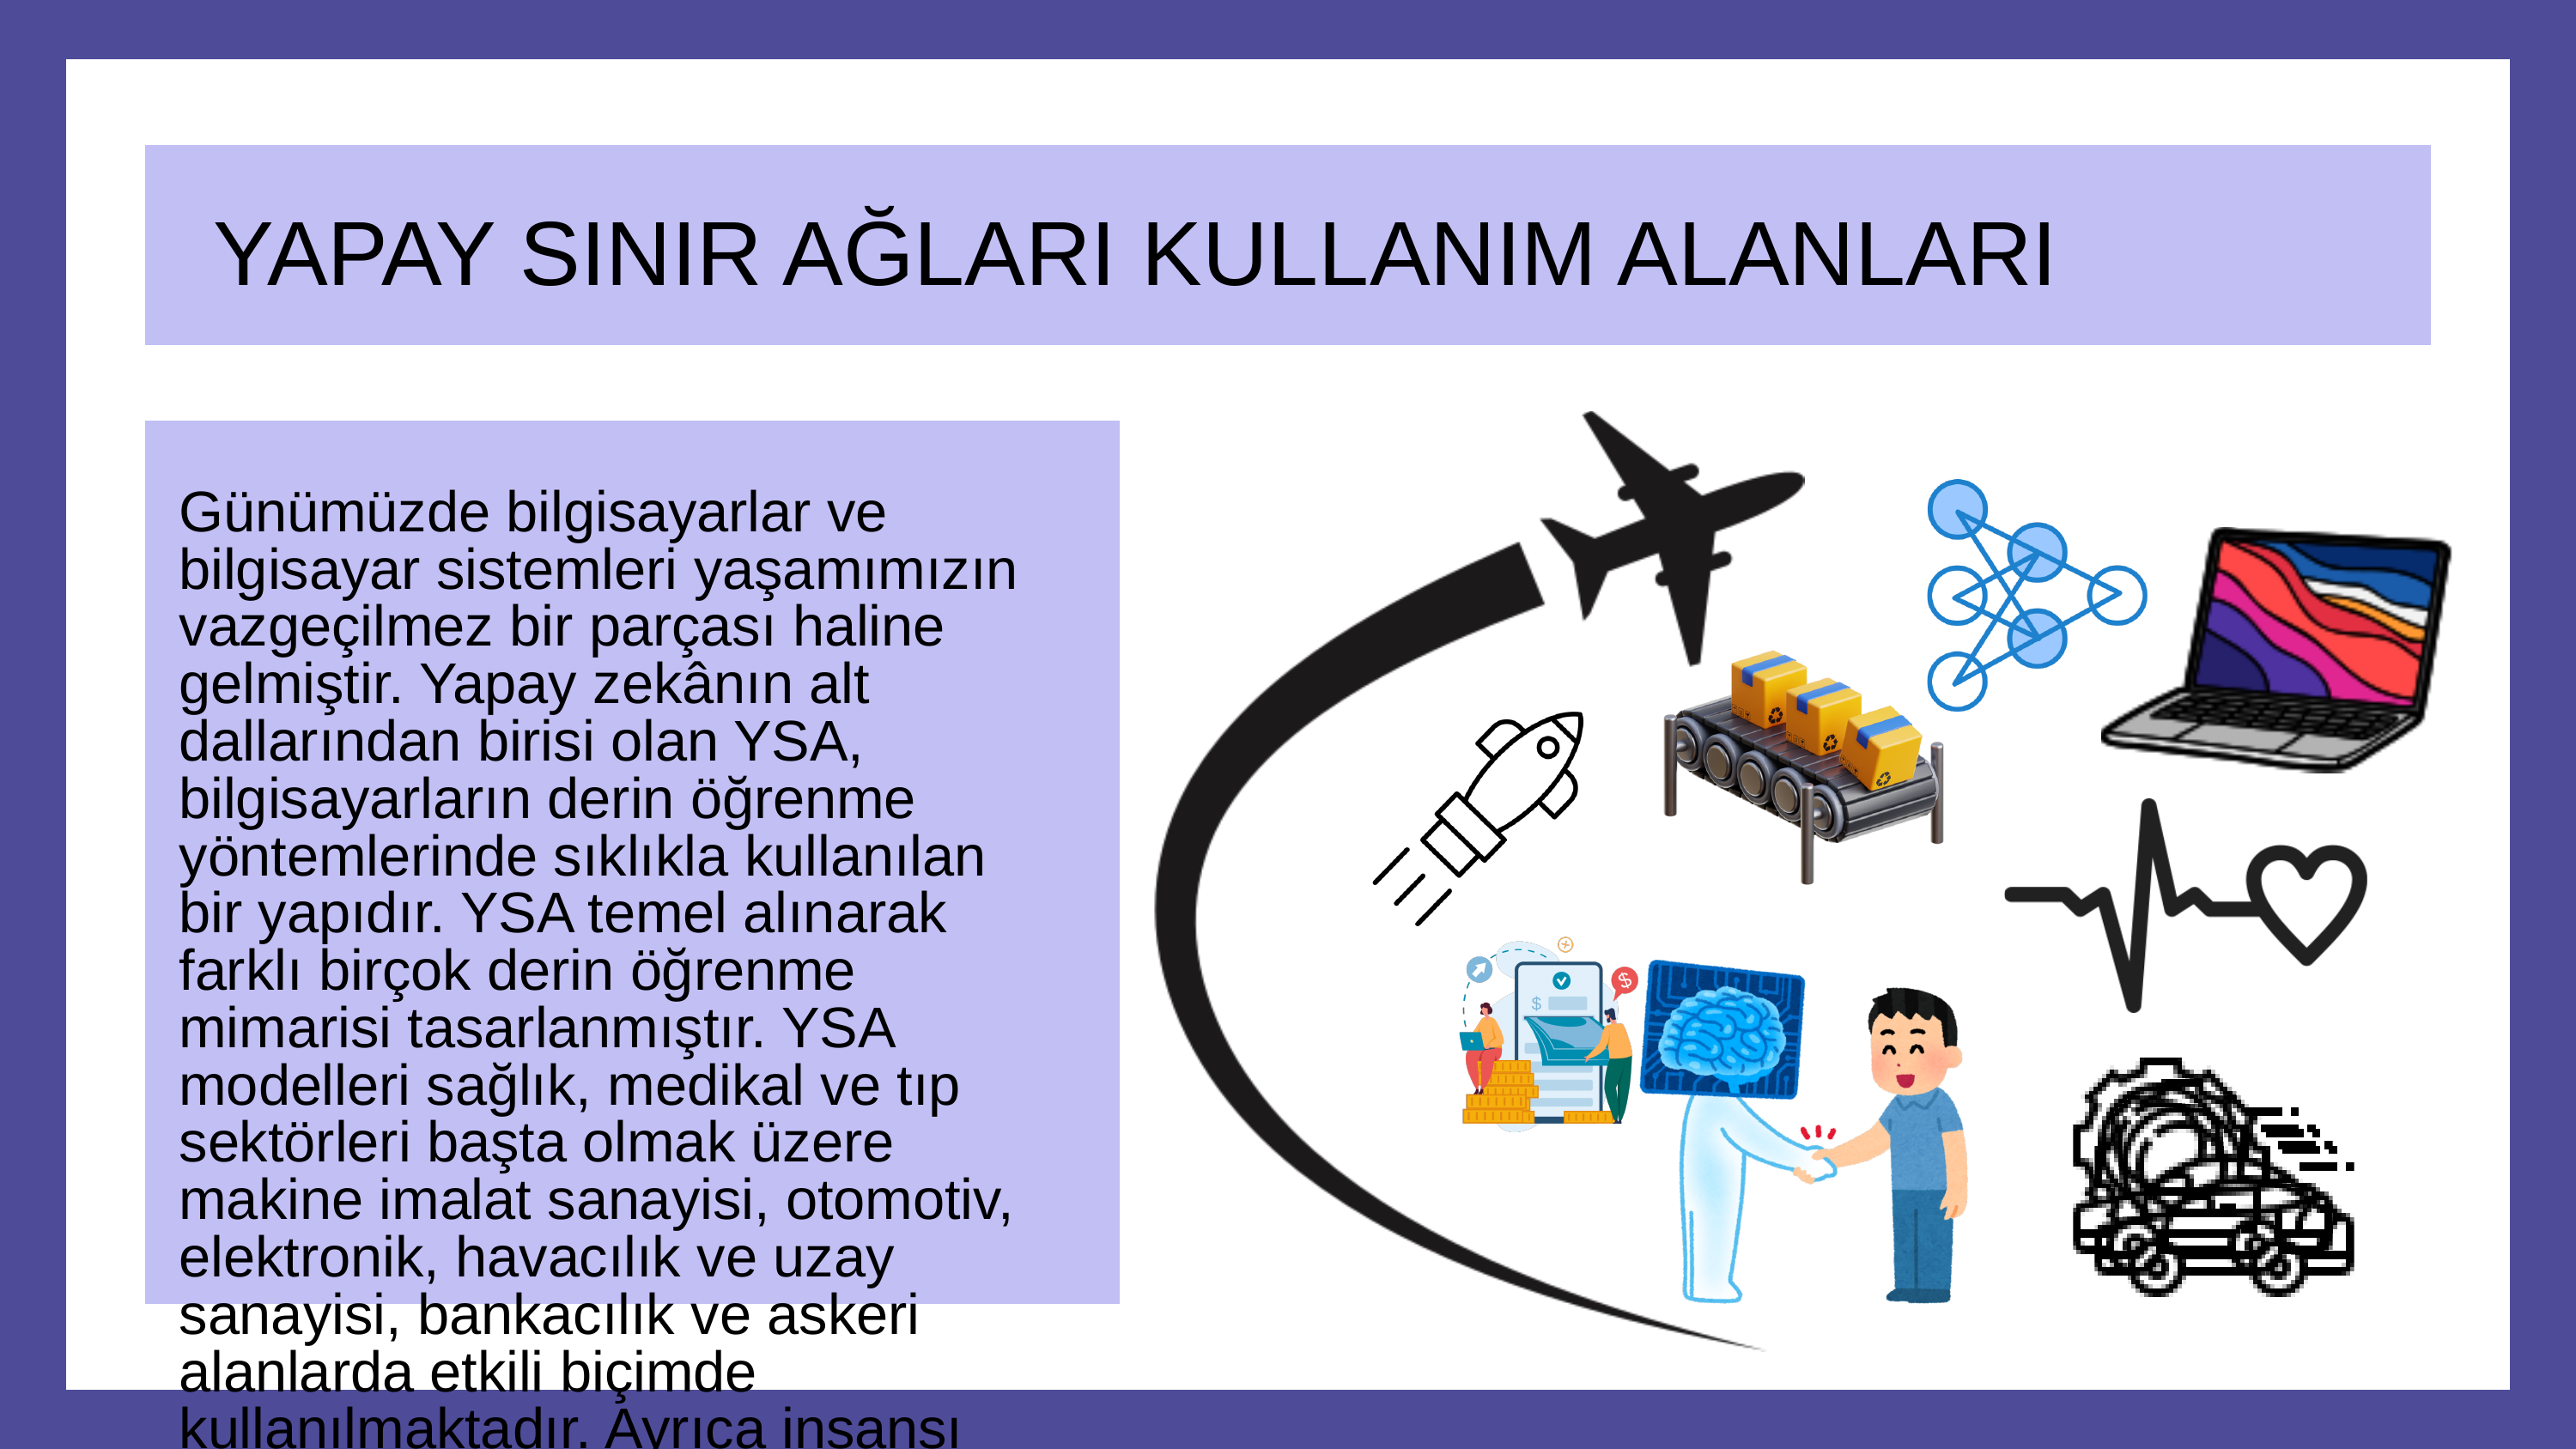

YAPAY SINIR AĞLARI KULLANIM ALANLARI

Günümüzde bilgisayarlar ve bilgisayar sistemleri yaşamımızın vazgeçilmez bir parçası haline gelmiştir. Yapay zekânın alt dallarından birisi olan YSA, bilgisayarların derin öğrenme yöntemlerinde sıklıkla kullanılan bir yapıdır. YSA temel alınarak farklı birçok derin öğrenme mimarisi tasarlanmıştır. YSA modelleri sağlık, medikal ve tıp sektörleri başta olmak üzere makine imalat sanayisi, otomotiv, elektronik, havacılık ve uzay sanayisi, bankacılık ve askeri alanlarda etkili biçimde kullanılmaktadır. Ayrıca insansı robotlarda sıklıkla kullanılmaktadır